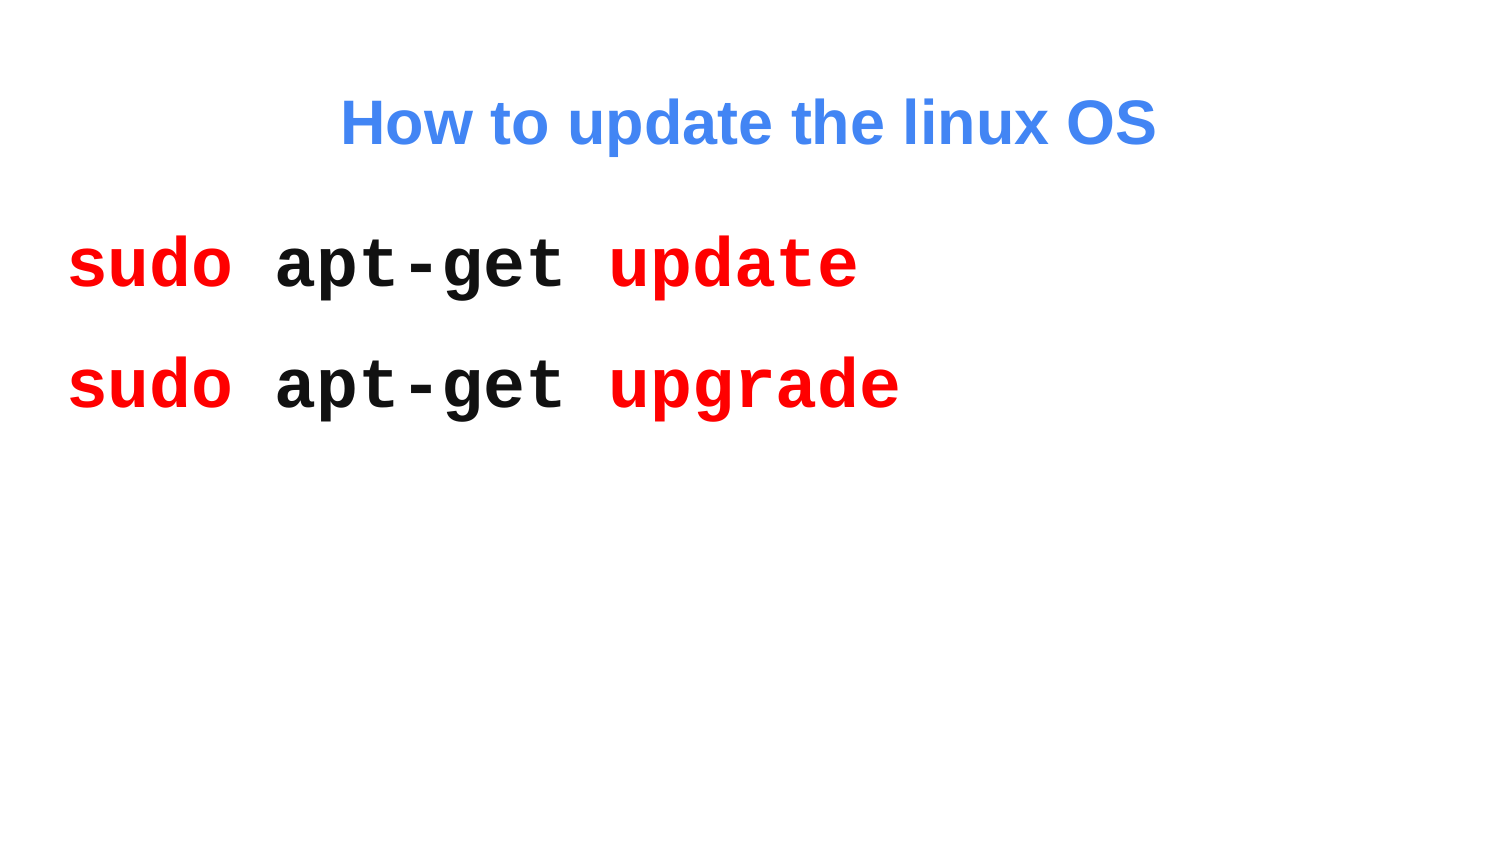

# How to update the linux OS
sudo apt-get update
sudo apt-get upgrade